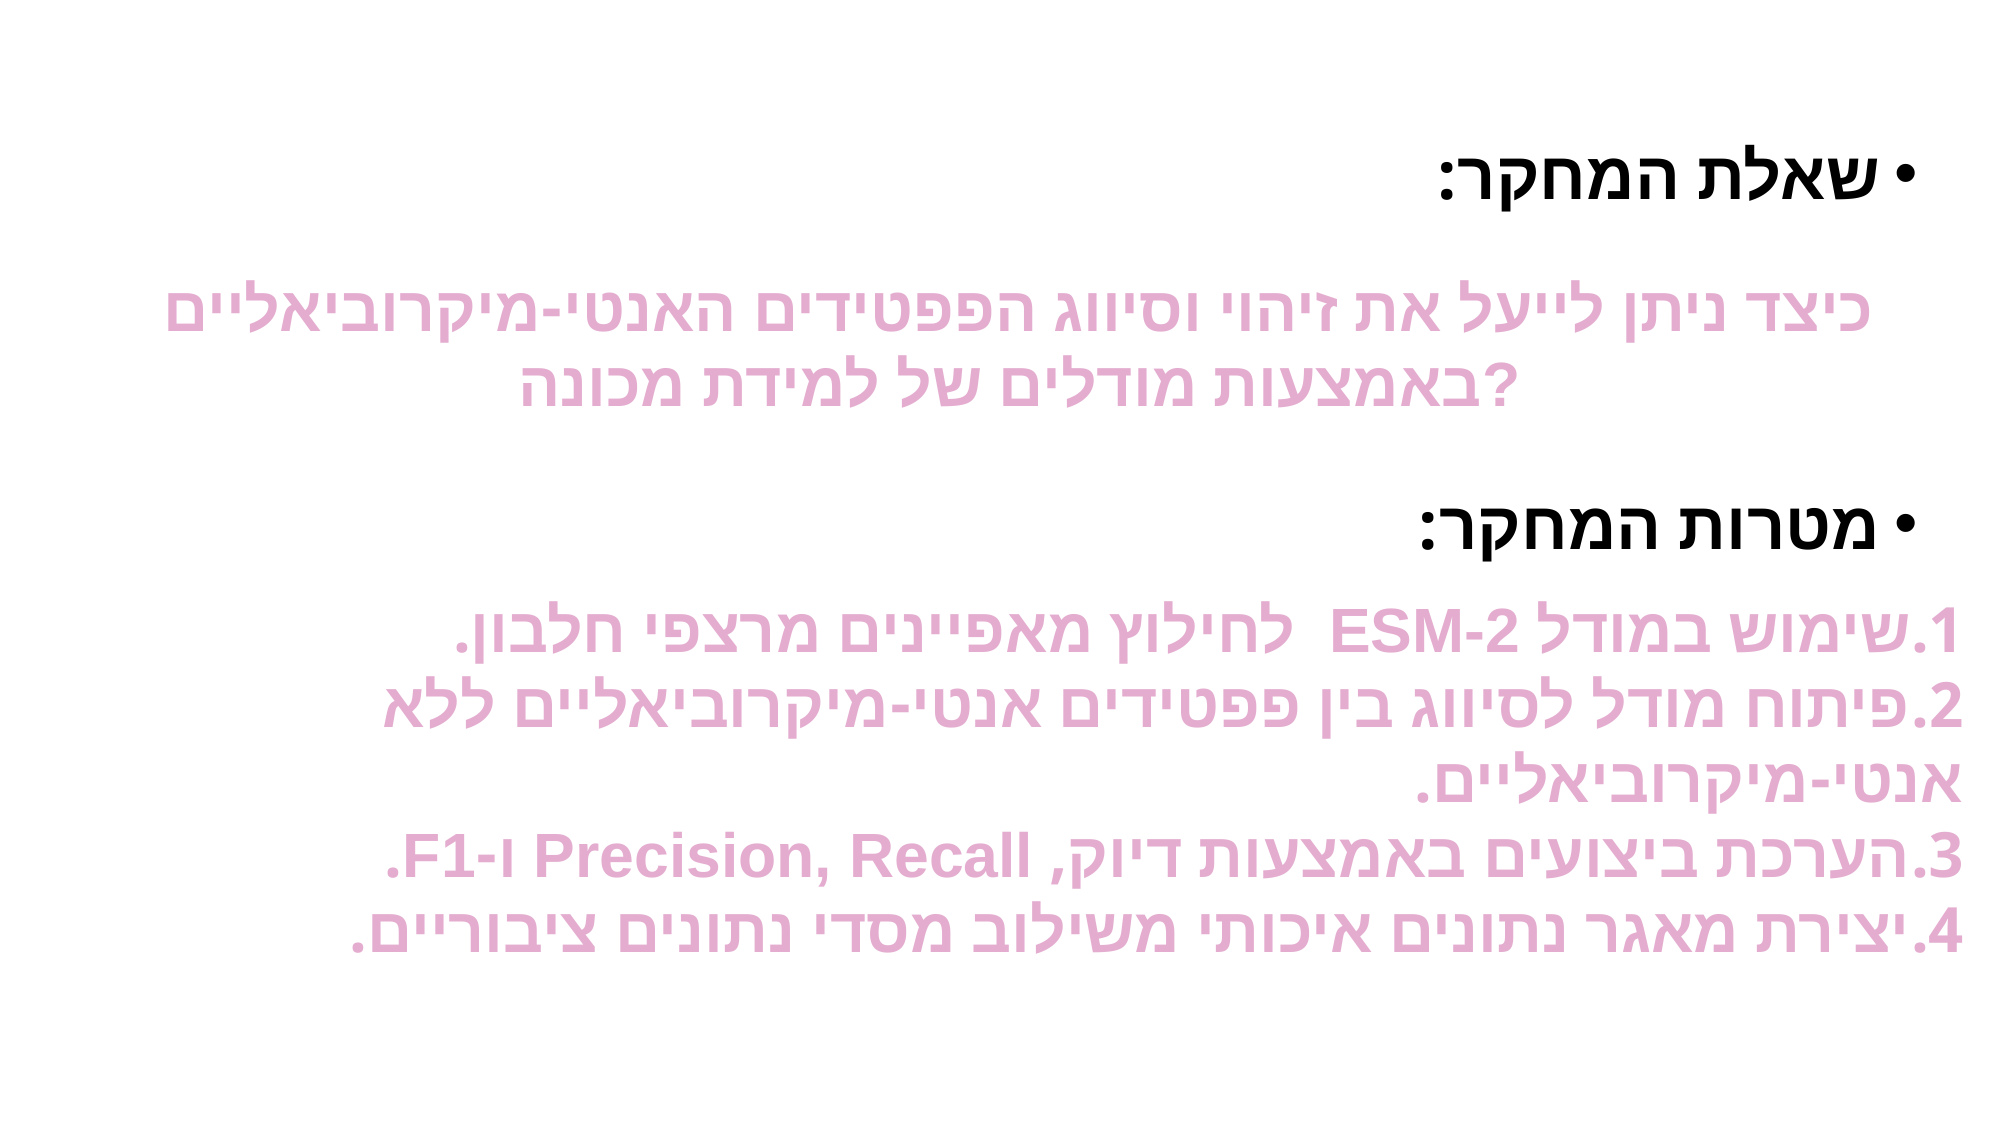

שאלת המחקר:

מטרות המחקר:

כיצד ניתן לייעל את זיהוי וסיווג הפפטידים האנטי-מיקרוביאליים באמצעות מודלים של למידת מכונה?
שימוש במודל ESM-2  לחילוץ מאפיינים מרצפי חלבון.
פיתוח מודל לסיווג בין פפטידים אנטי-מיקרוביאליים ללא אנטי-מיקרוביאליים.
הערכת ביצועים באמצעות דיוק, Precision, Recall ו-F1.
יצירת מאגר נתונים איכותי משילוב מסדי נתונים ציבוריים.